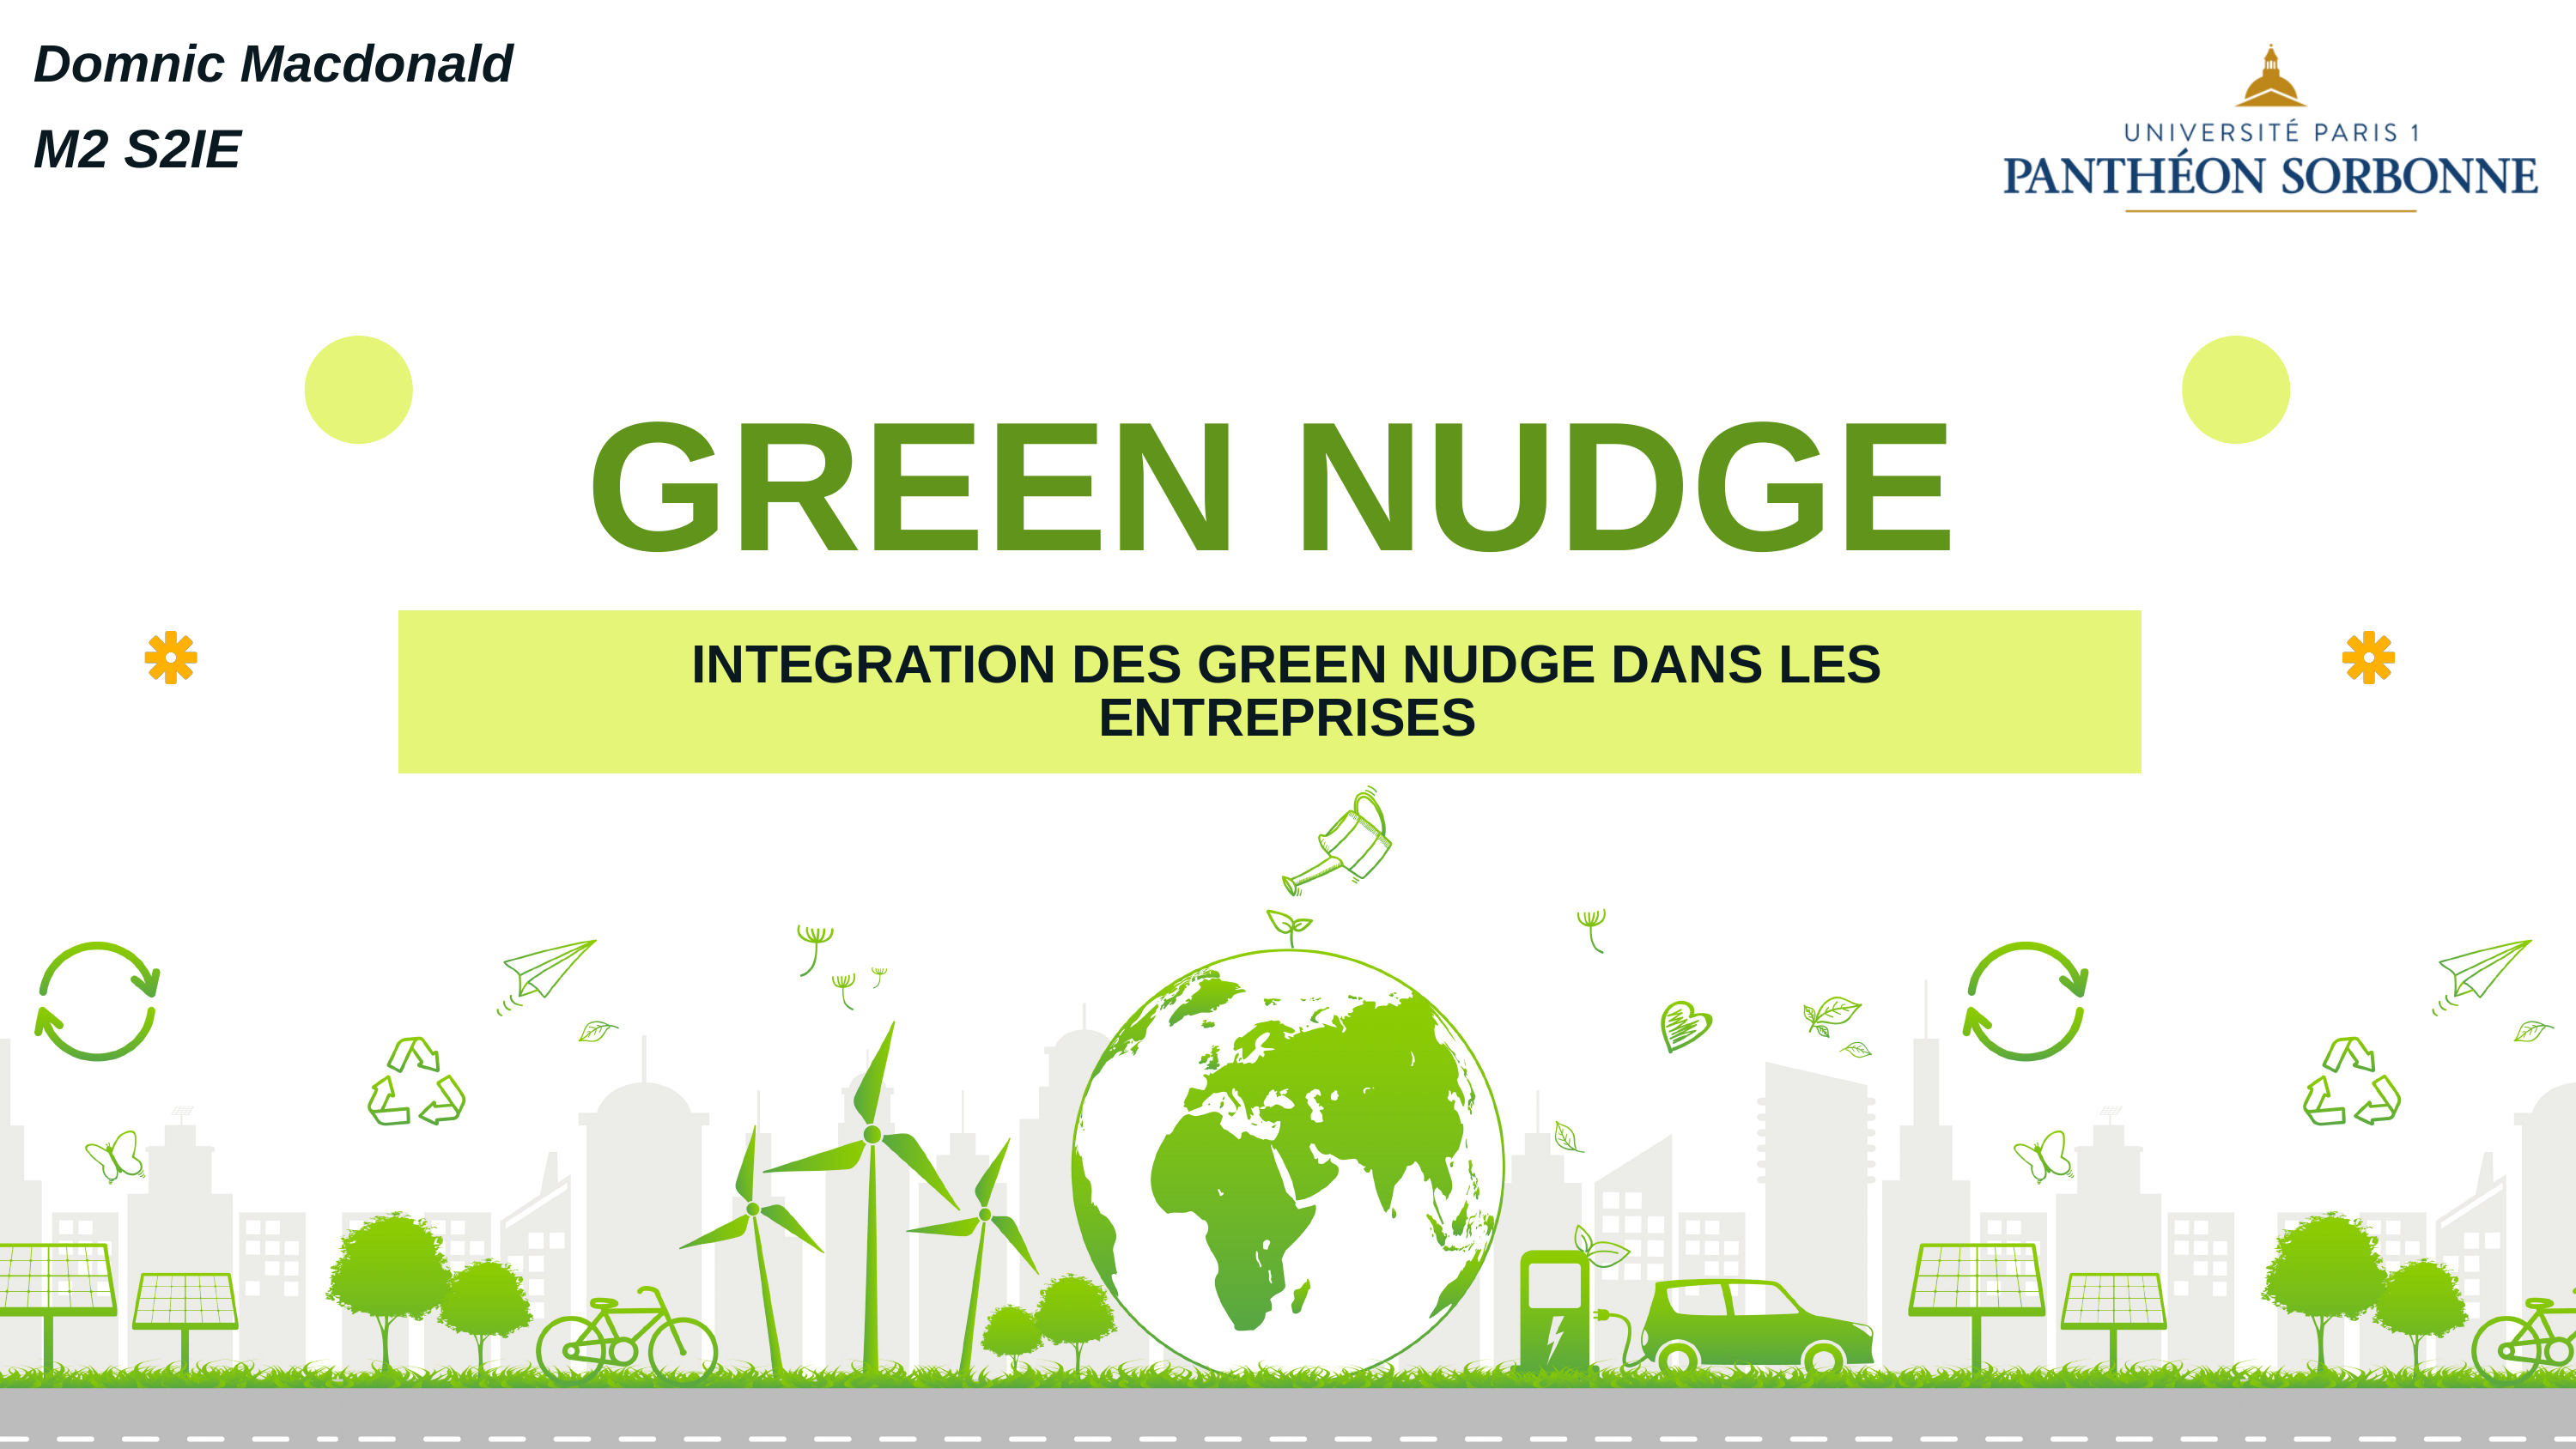

Domnic Macdonald

M2 S2IE

GREEN NUDGE

INTEGRATION DES GREEN NUDGE DANS LES ENTREPRISES